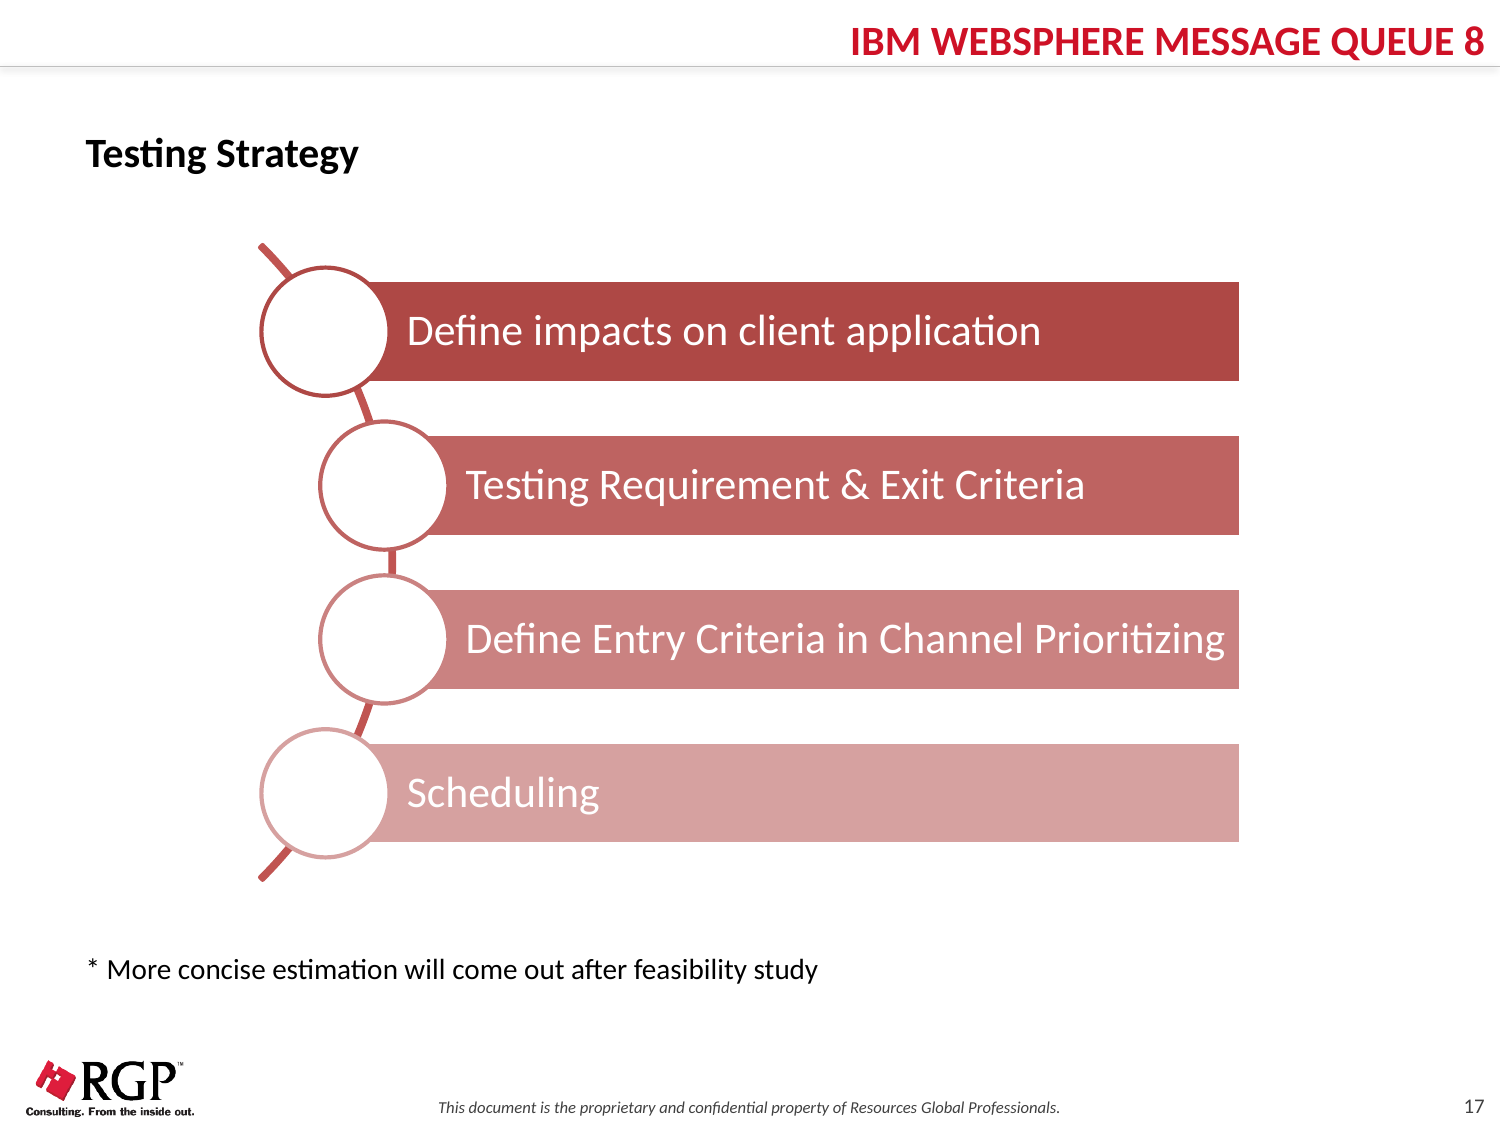

IBM WEBSPHERE MESSAGE QUEUE 8
Testing Strategy
Define impacts on client application
Testing Requirement & Exit Criteria
Define Entry Criteria in Channel Prioritizing
Scheduling
* More concise estimation will come out after feasibility study